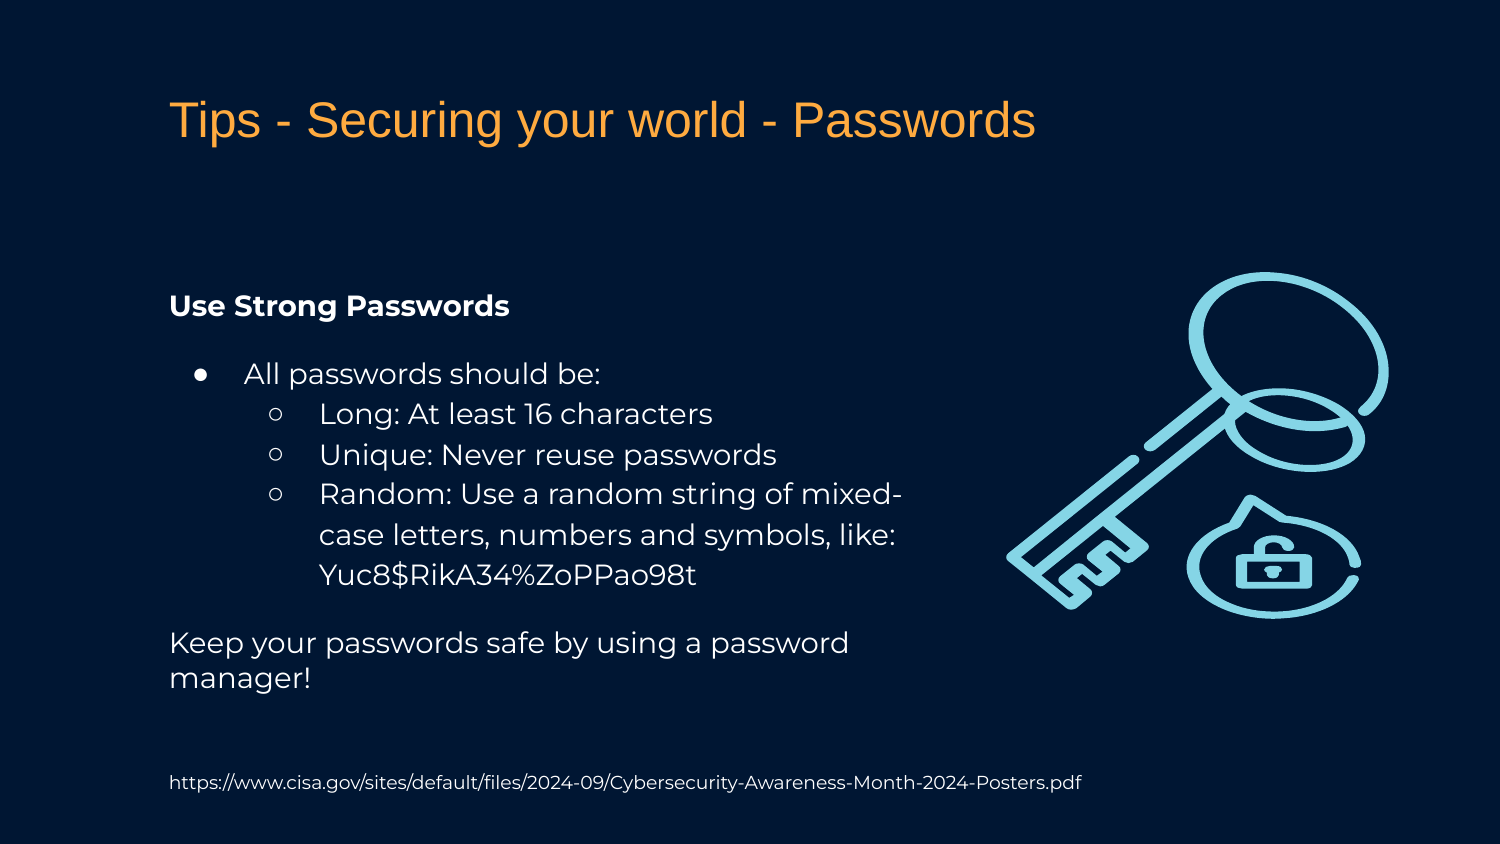

# Tips - Securing your world - Passwords

Use Strong Passwords
All passwords should be:
Long: At least 16 characters
Unique: Never reuse passwords
Random: Use a random string of mixed-case letters, numbers and symbols, like: Yuc8$RikA34%ZoPPao98t
Keep your passwords safe by using a password manager!
https://www.cisa.gov/sites/default/files/2024-09/Cybersecurity-Awareness-Month-2024-Posters.pdf